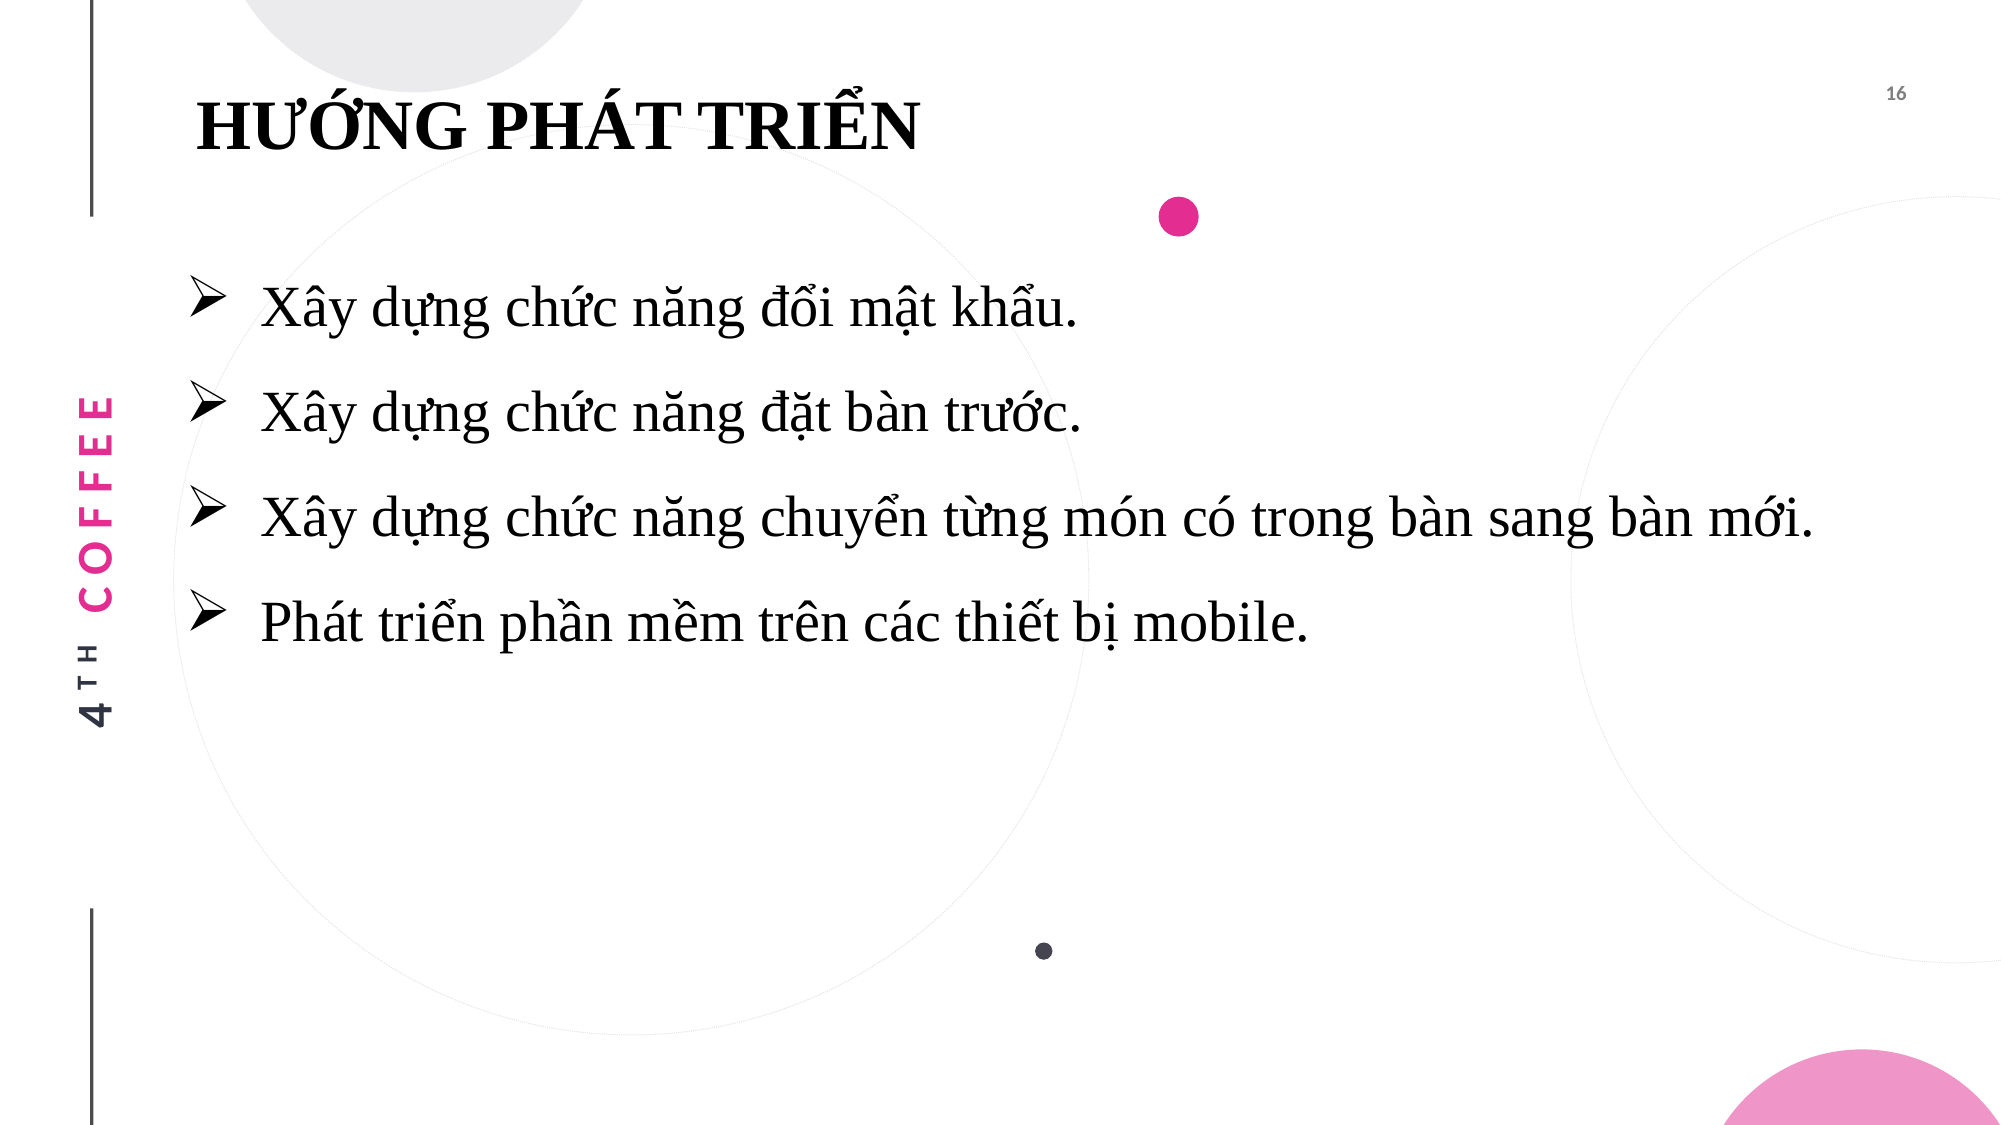

# HƯỚNG PHÁT TRIỂN
Xây dựng chức năng đổi mật khẩu.
Xây dựng chức năng đặt bàn trước.
Xây dựng chức năng chuyển từng món có trong bàn sang bàn mới.
Phát triển phần mềm trên các thiết bị mobile.